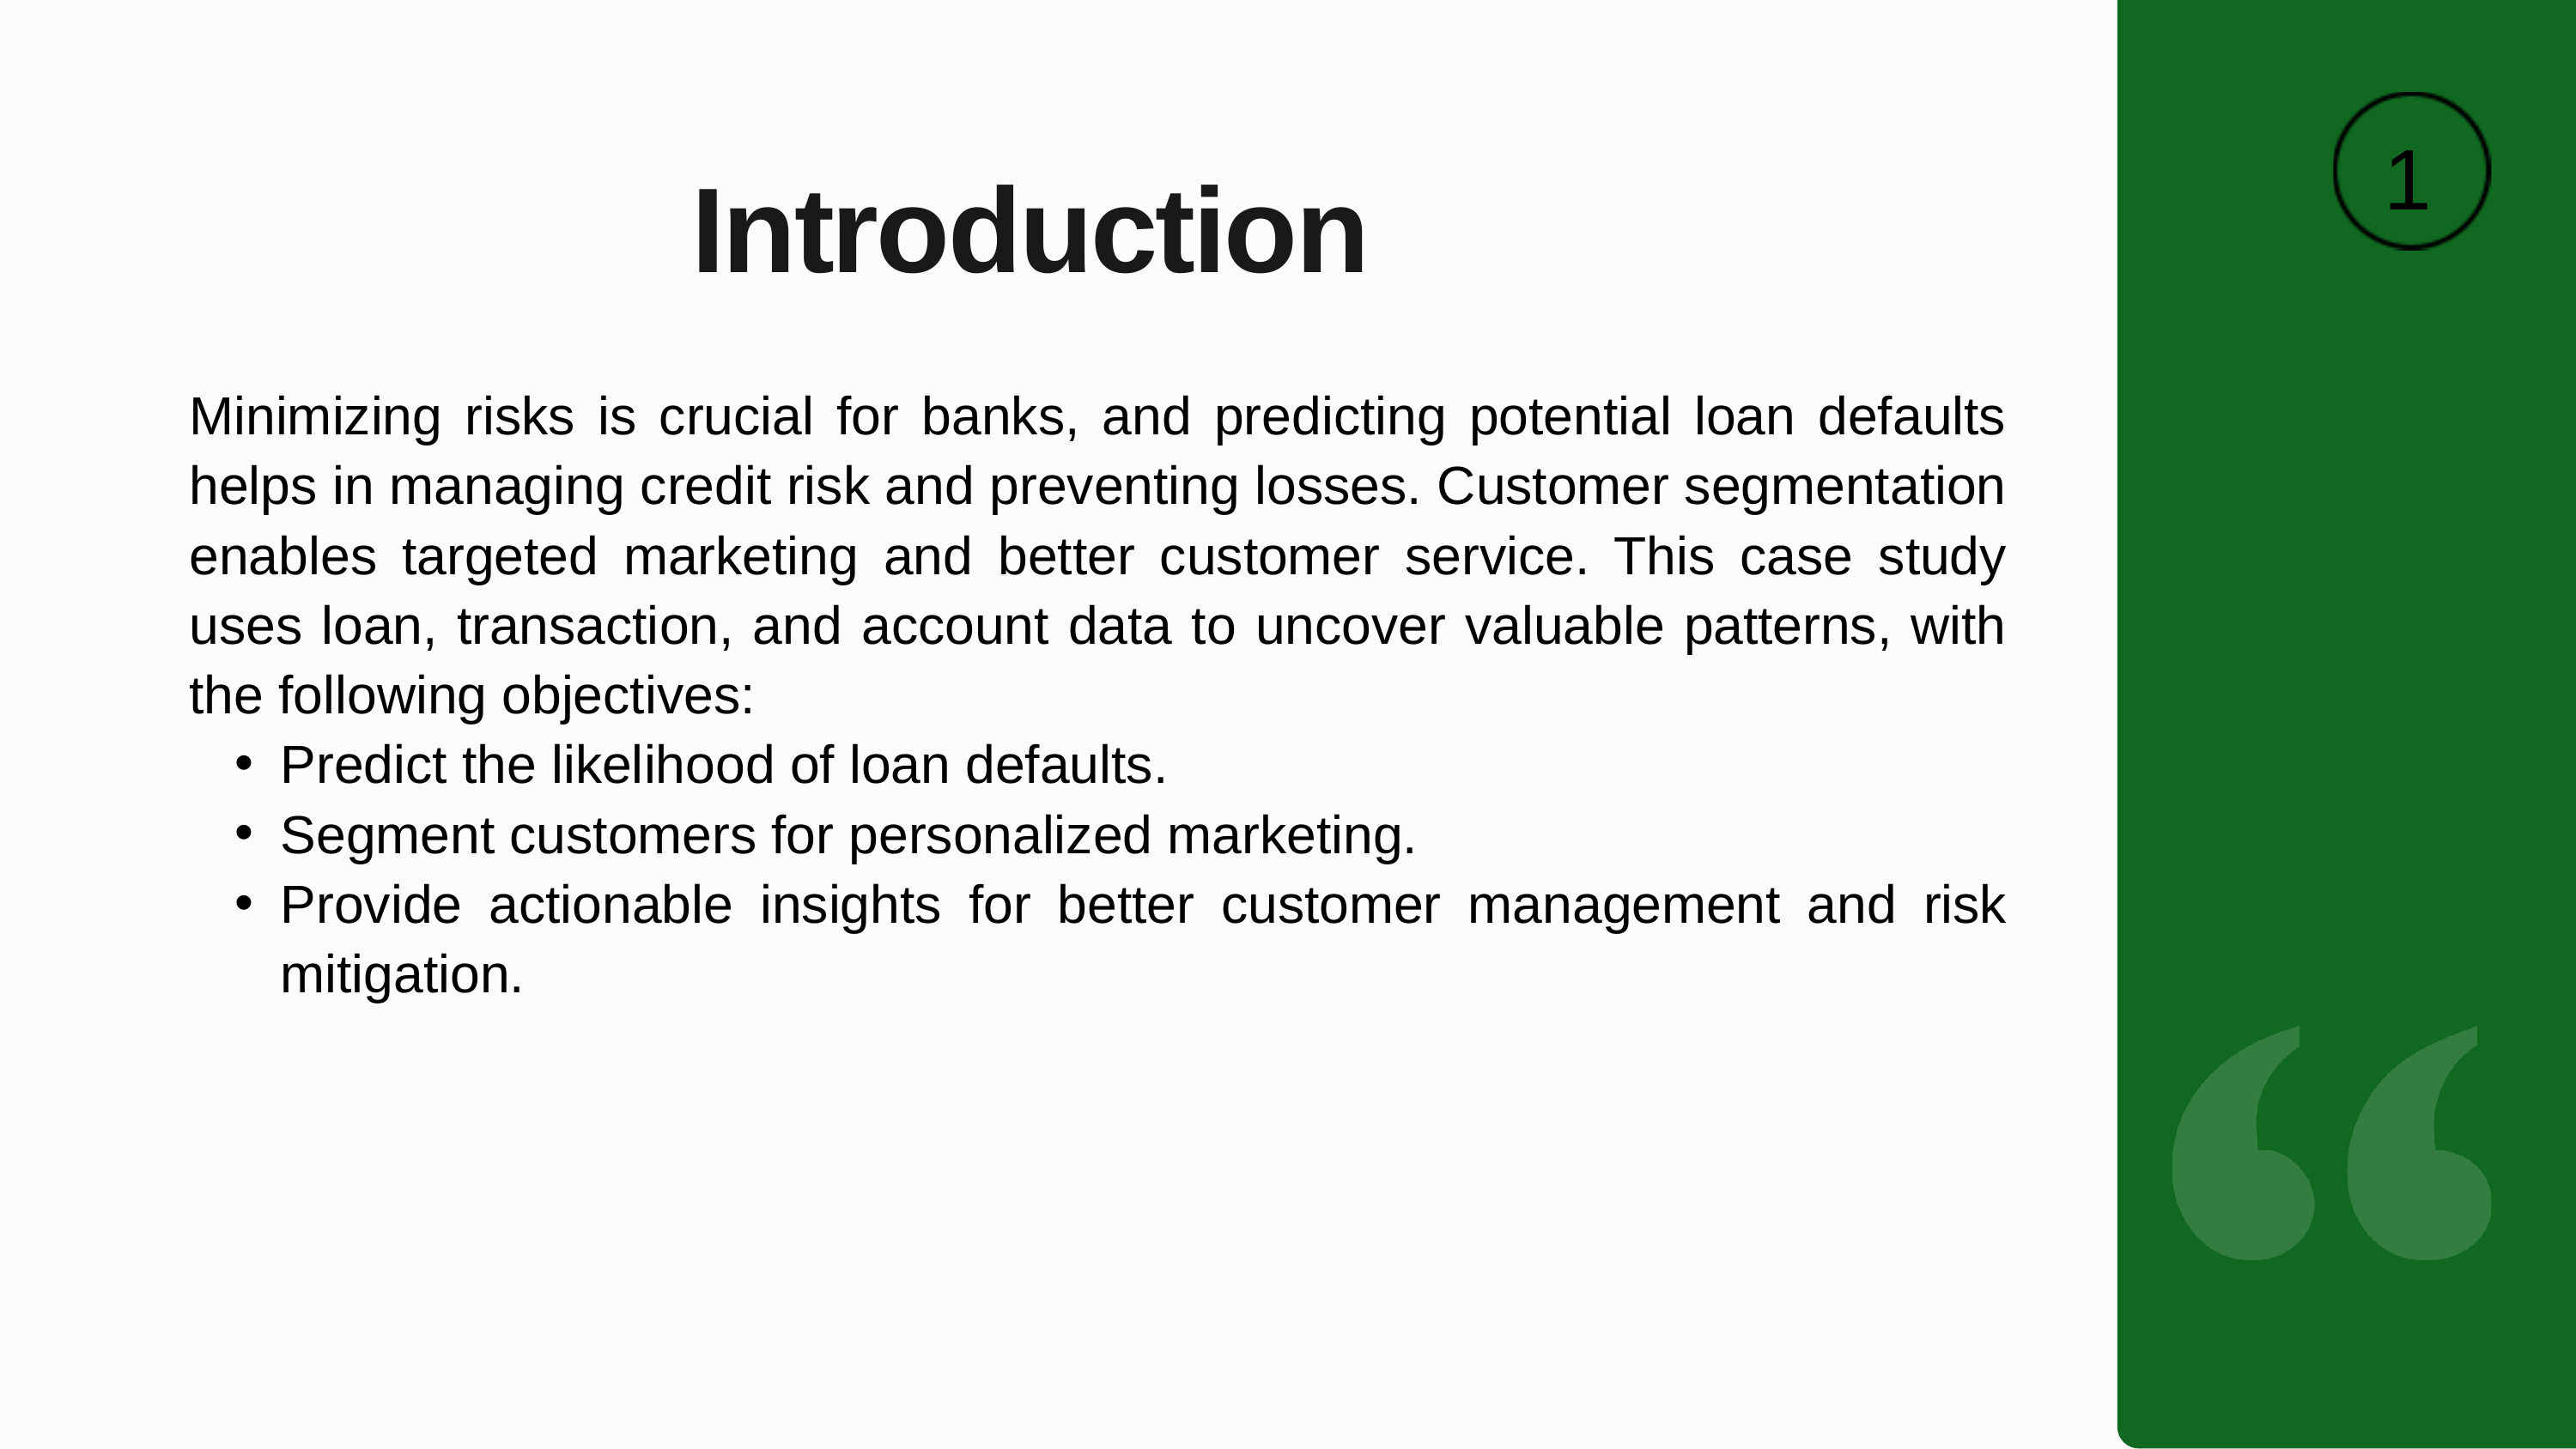

1
Introduction
Minimizing risks is crucial for banks, and predicting potential loan defaults helps in managing credit risk and preventing losses. Customer segmentation enables targeted marketing and better customer service. This case study uses loan, transaction, and account data to uncover valuable patterns, with the following objectives:
Predict the likelihood of loan defaults.
Segment customers for personalized marketing.
Provide actionable insights for better customer management and risk mitigation.